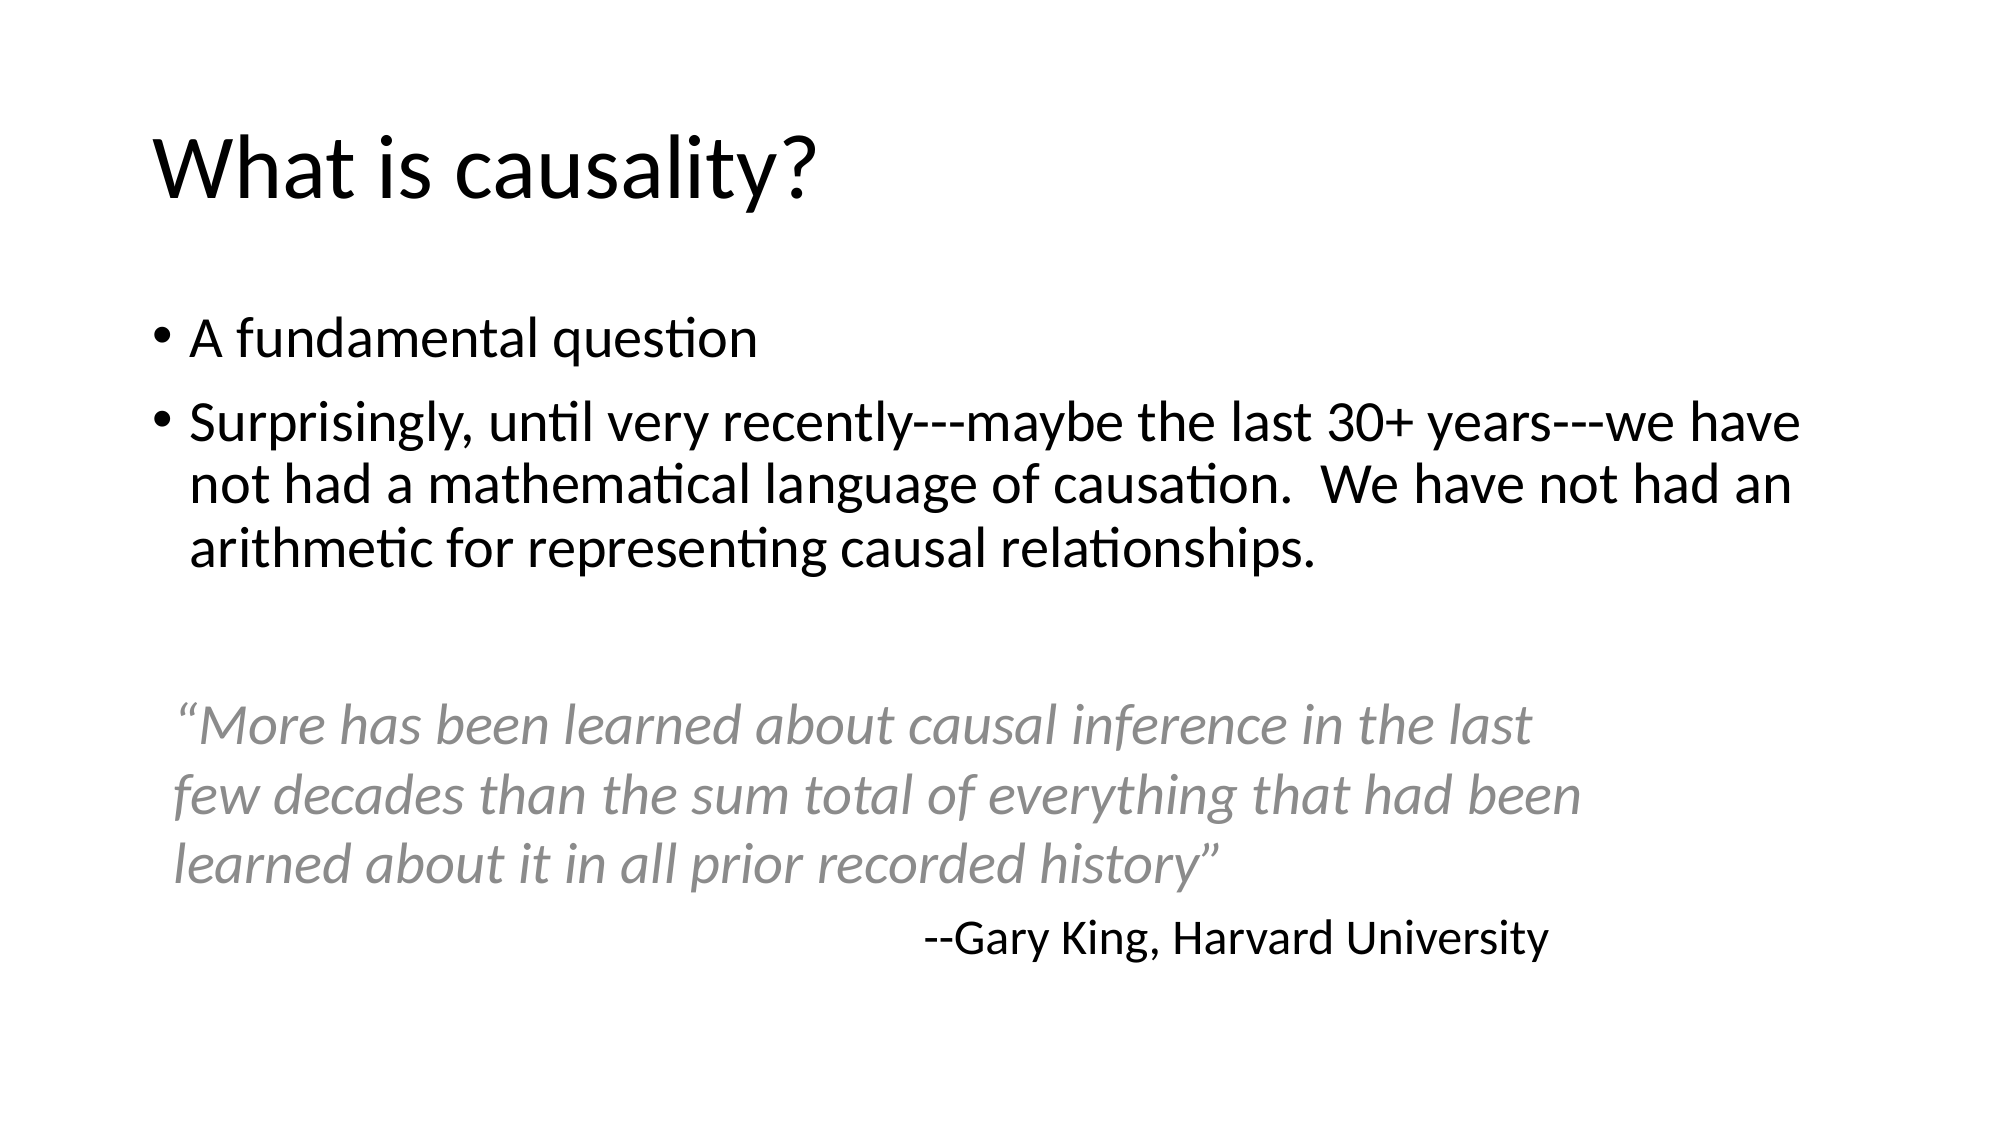

# What is causality?
A fundamental question
Surprisingly, until very recently---maybe the last 30+ years---we have not had a mathematical language of causation.  We have not had an arithmetic for representing causal relationships.
“More has been learned about causal inference in the last few decades than the sum total of everything that had been learned about it in all prior recorded history”
--Gary King, Harvard University